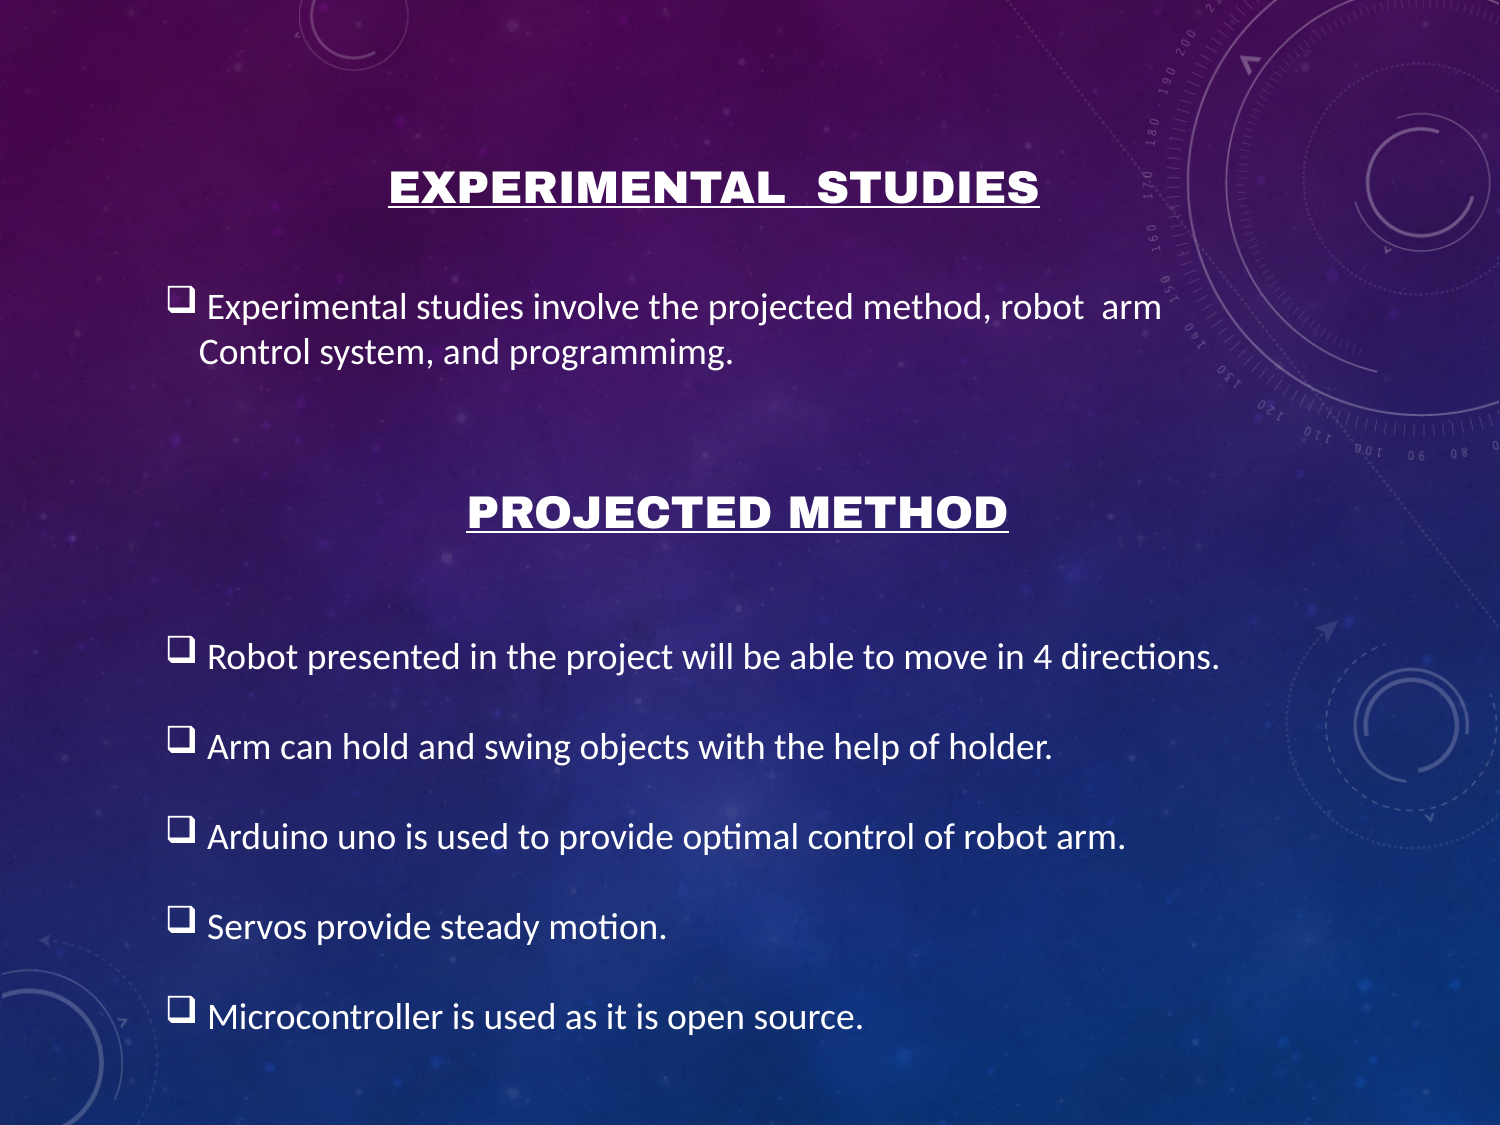

EXPERIMENTAL  STUDIES
 Experimental studies involve the projected method, robot  arm
    Control system, and programmimg.
PROJECTED METHOD
 Robot presented in the project will be able to move in 4 directions.

 Arm can hold and swing objects with the help of holder.

 Arduino uno is used to provide optimal control of robot arm.

 Servos provide steady motion.

 Microcontroller is used as it is open source.